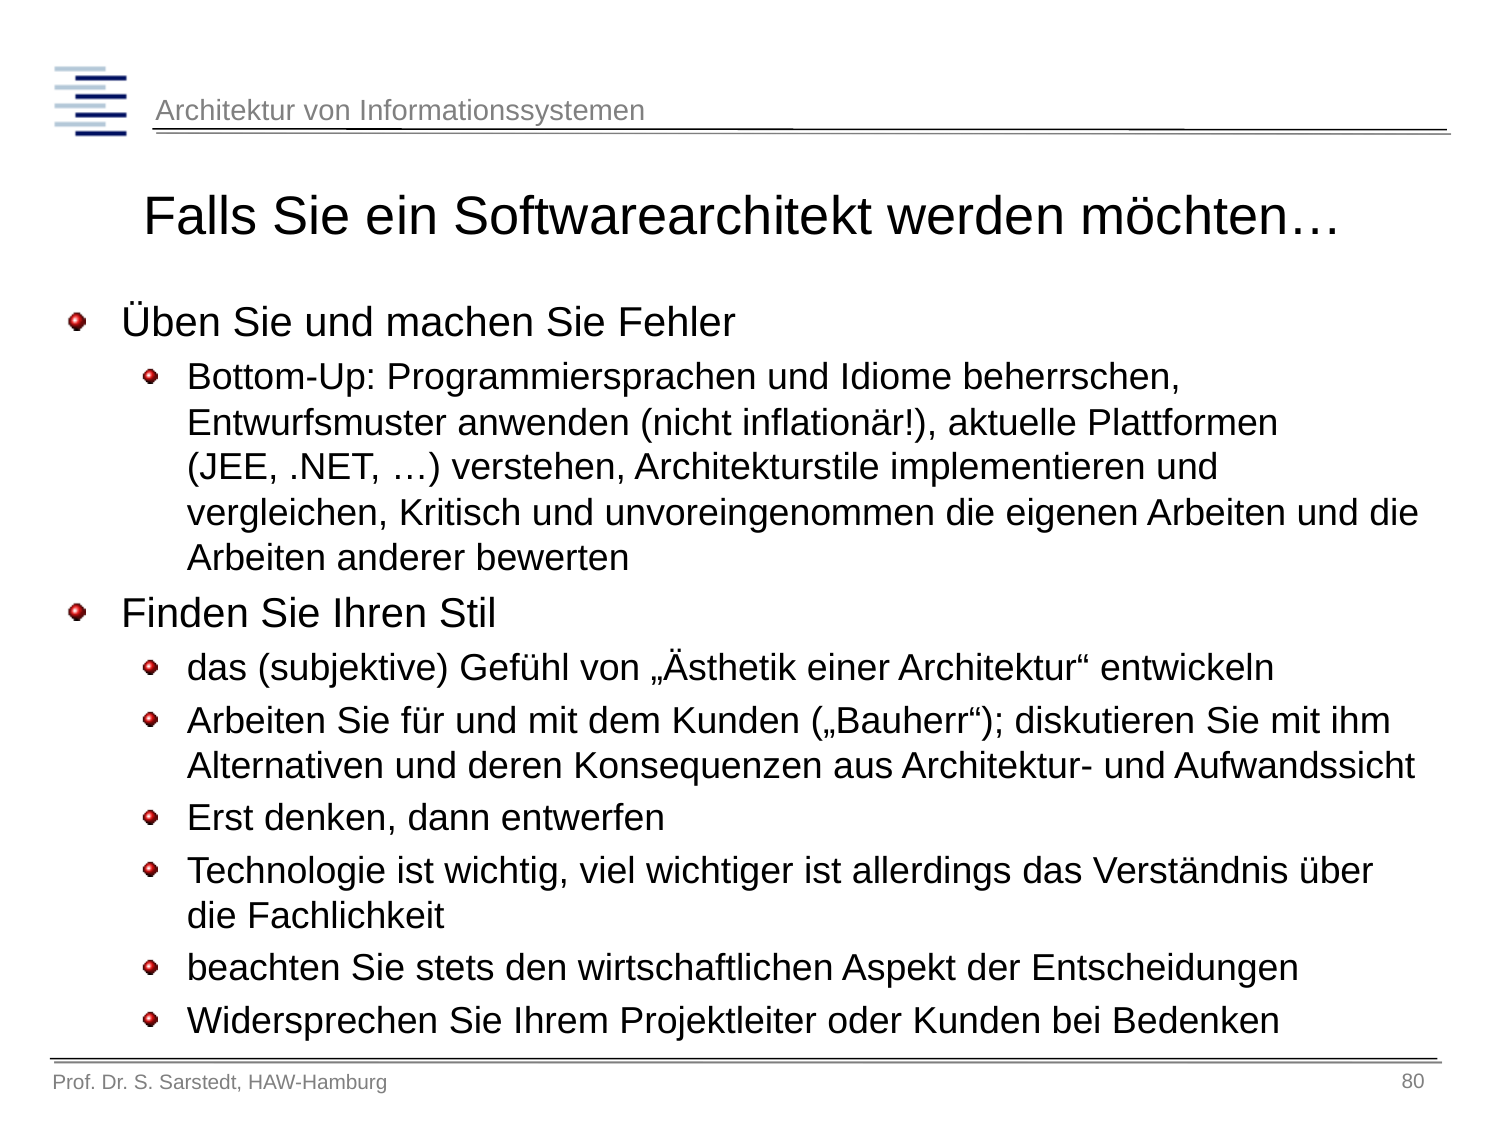

# Falls Sie ein Softwarearchitekt werden möchten…
Üben Sie und machen Sie Fehler
Bottom-Up: Programmiersprachen und Idiome beherrschen, Entwurfsmuster anwenden (nicht inflationär!), aktuelle Plattformen (JEE, .NET, …) verstehen, Architekturstile implementieren und vergleichen, Kritisch und unvoreingenommen die eigenen Arbeiten und die Arbeiten anderer bewerten
Finden Sie Ihren Stil
das (subjektive) Gefühl von „Ästhetik einer Architektur“ entwickeln
Arbeiten Sie für und mit dem Kunden („Bauherr“); diskutieren Sie mit ihm Alternativen und deren Konsequenzen aus Architektur- und Aufwandssicht
Erst denken, dann entwerfen
Technologie ist wichtig, viel wichtiger ist allerdings das Verständnis über die Fachlichkeit
beachten Sie stets den wirtschaftlichen Aspekt der Entscheidungen
Widersprechen Sie Ihrem Projektleiter oder Kunden bei Bedenken